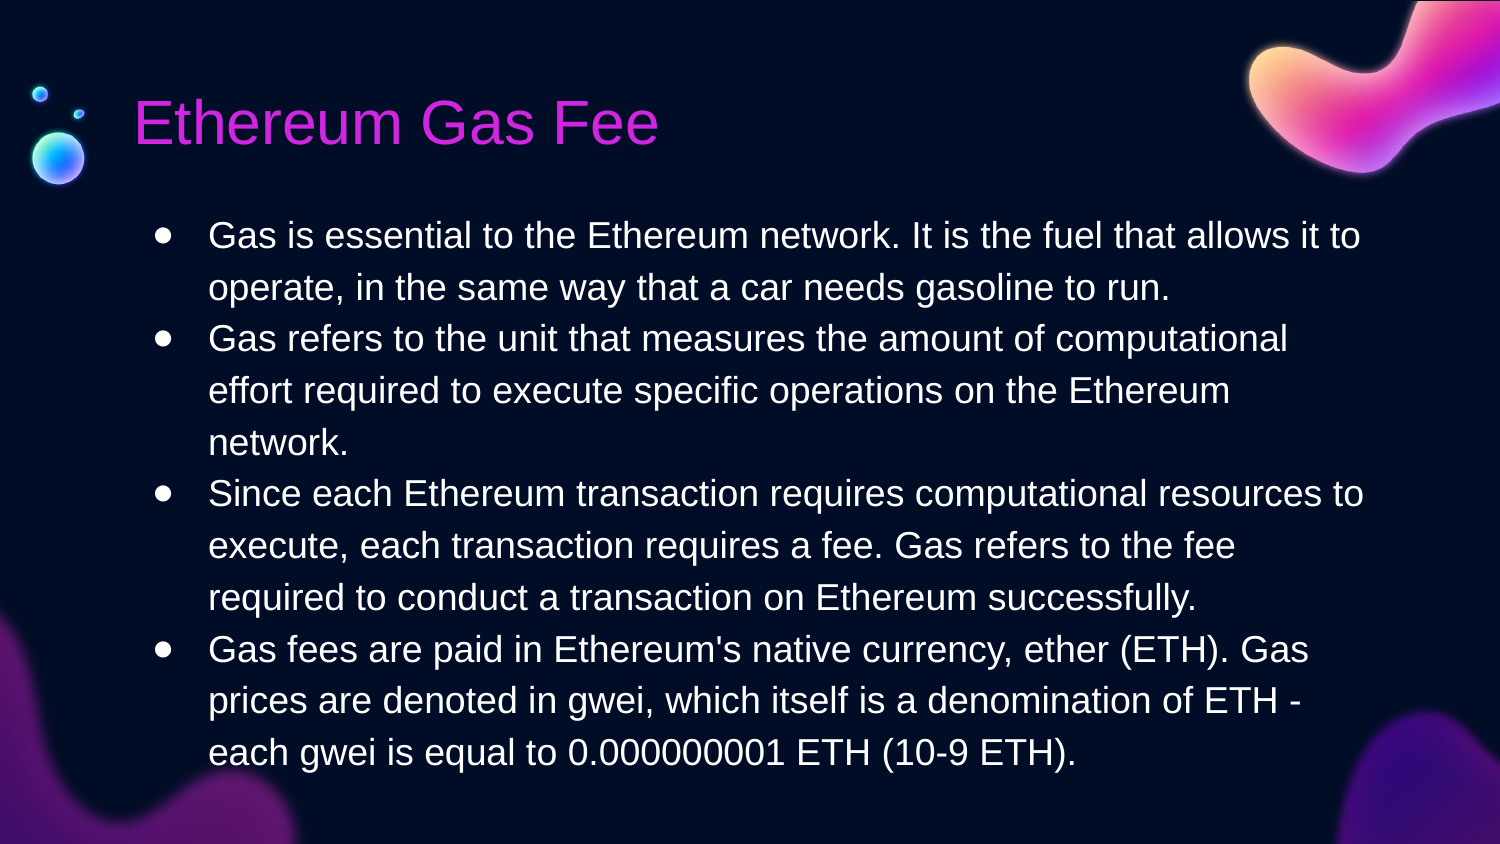

# Ethereum Gas Fee
Gas is essential to the Ethereum network. It is the fuel that allows it to operate, in the same way that a car needs gasoline to run.
Gas refers to the unit that measures the amount of computational effort required to execute specific operations on the Ethereum network.
Since each Ethereum transaction requires computational resources to execute, each transaction requires a fee. Gas refers to the fee required to conduct a transaction on Ethereum successfully.
Gas fees are paid in Ethereum's native currency, ether (ETH). Gas prices are denoted in gwei, which itself is a denomination of ETH - each gwei is equal to 0.000000001 ETH (10-9 ETH).